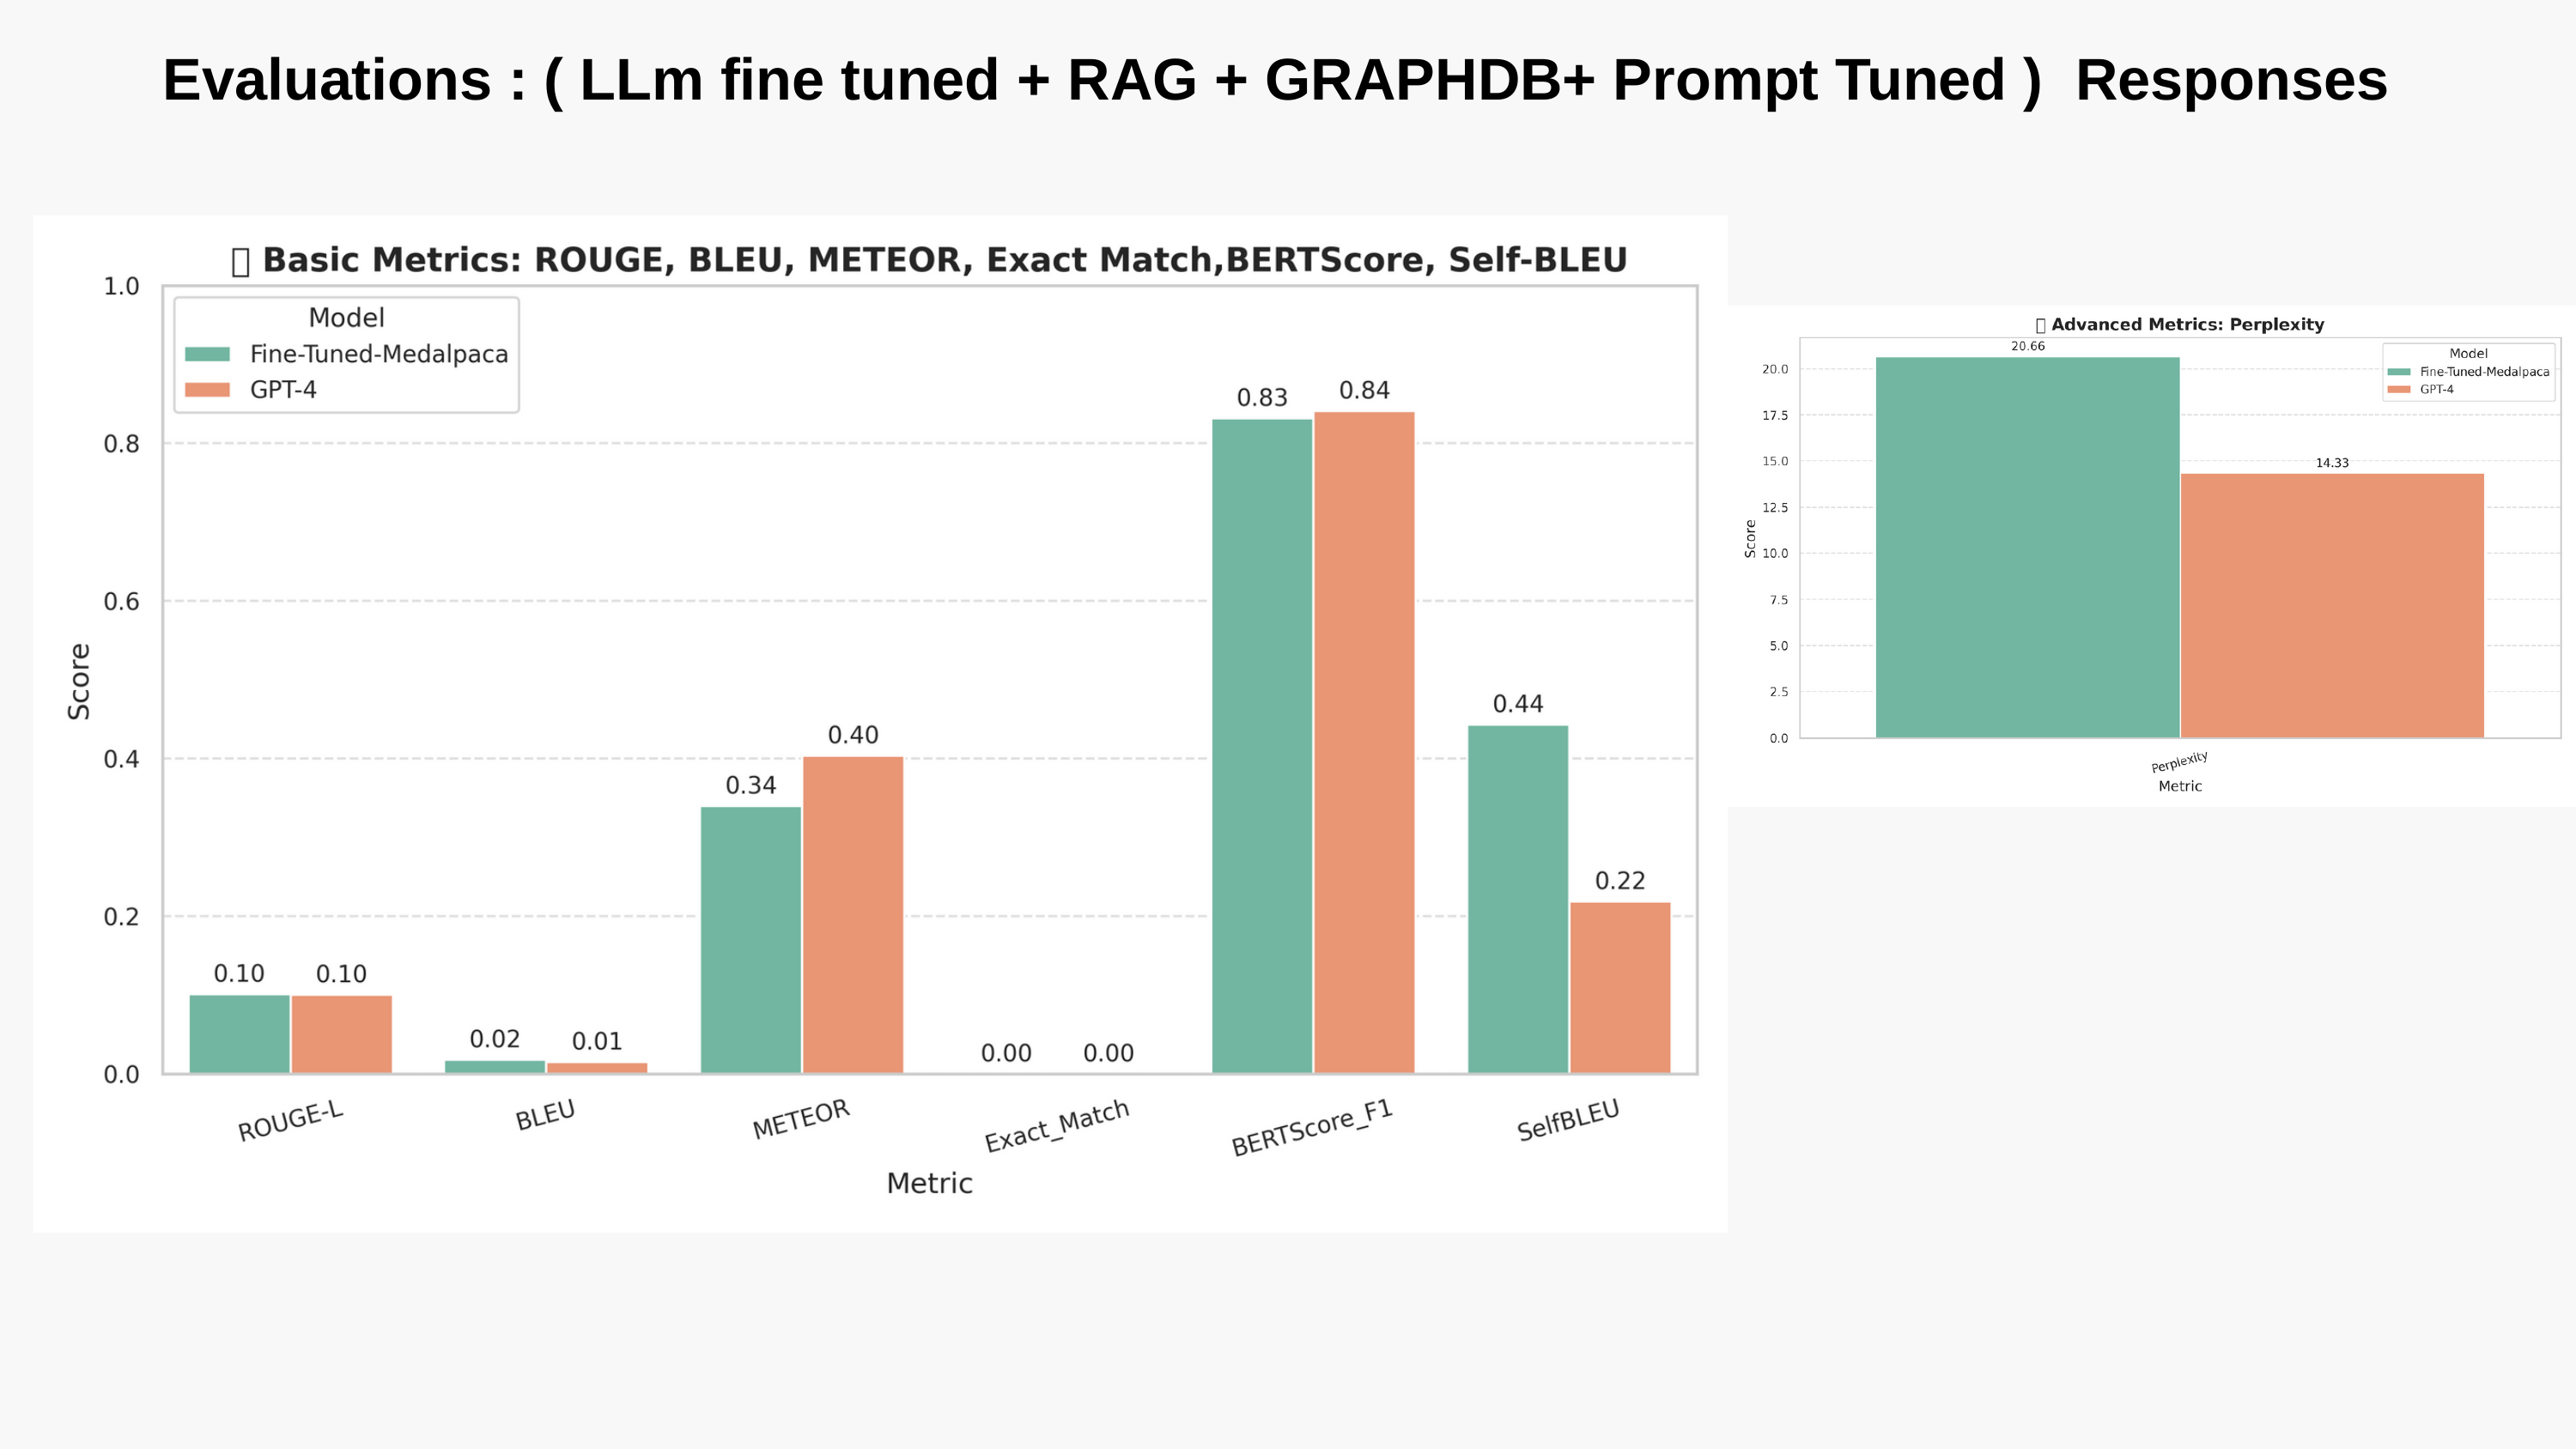

Evaluations : ( LLm fine tuned + RAG + GRAPHDB+ Prompt Tuned )  Responses